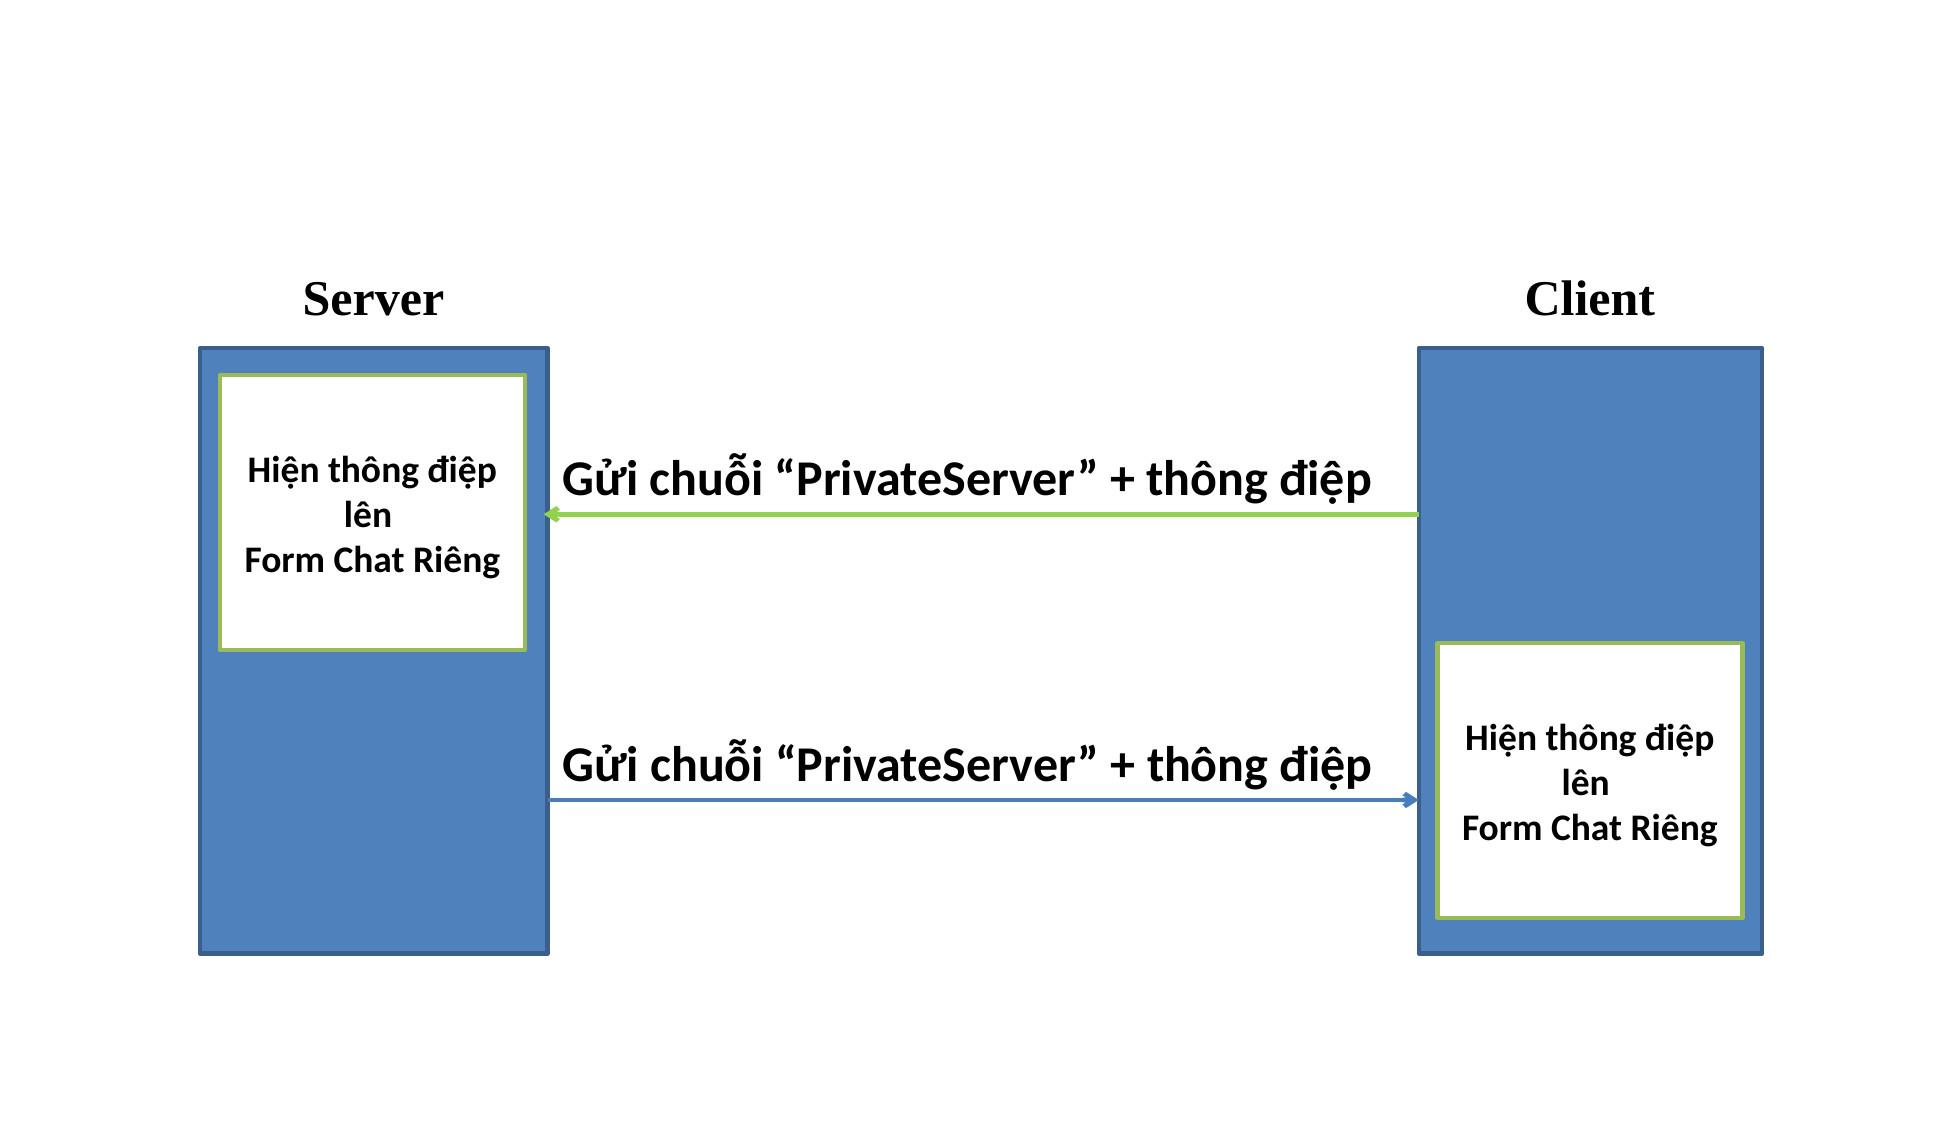

Client
Server

Hiện thông điệp lên
Form Chat Riêng
Gửi chuỗi “PrivateServer” + thông điệp
Hiện thông điệp lên
Form Chat Riêng
Gửi chuỗi “PrivateServer” + thông điệp